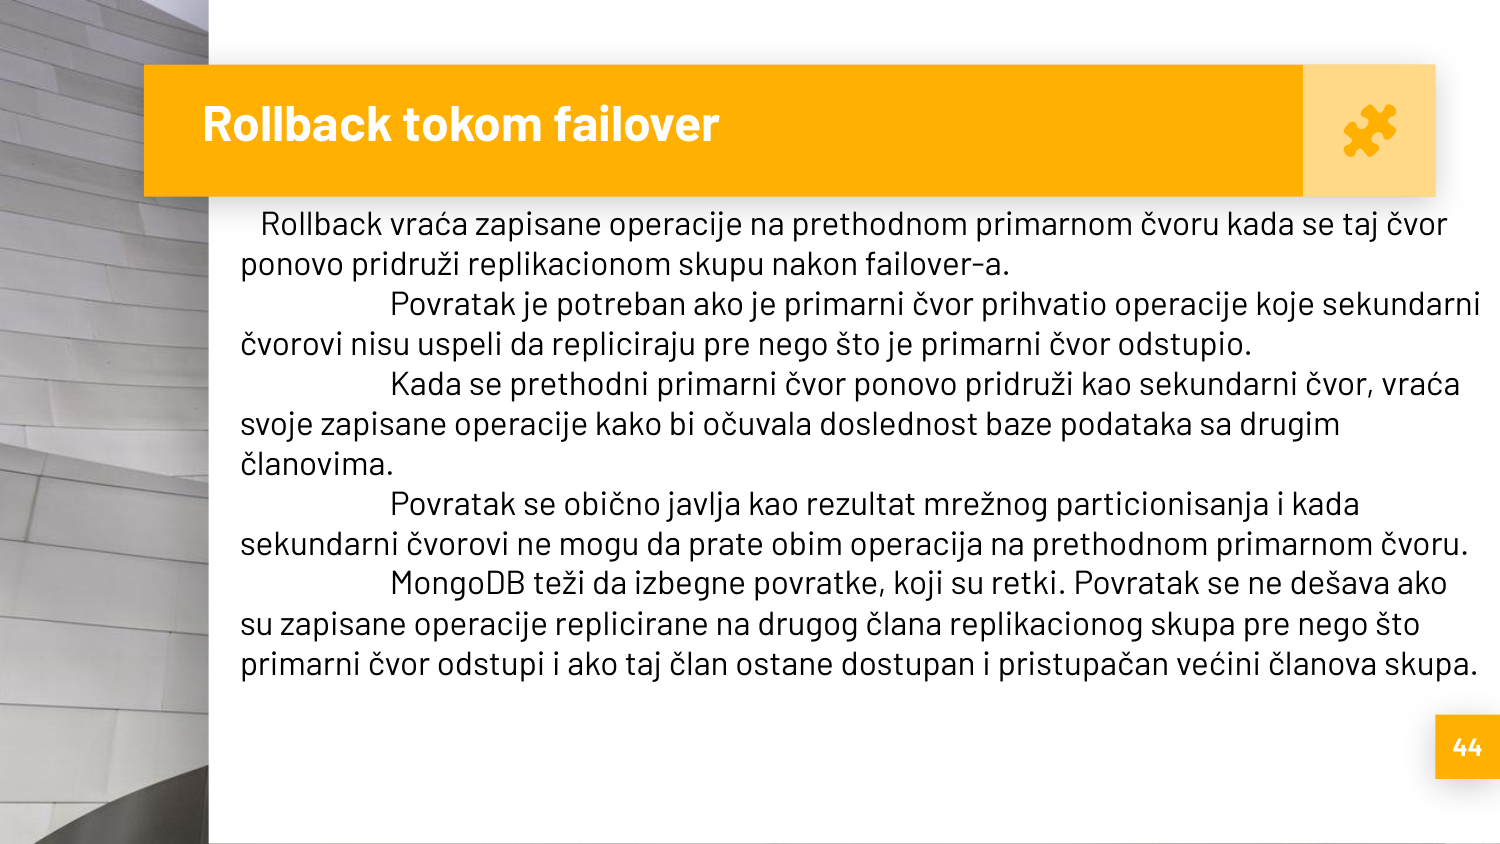

Rollback tokom failover

   Rollback vraća zapisane operacije na prethodnom primarnom čvoru kada se taj čvor ponovo pridruži replikacionom skupu nakon failover-a.
	Povratak je potreban ako je primarni čvor prihvatio operacije koje sekundarni čvorovi nisu uspeli da repliciraju pre nego što je primarni čvor odstupio.
	Kada se prethodni primarni čvor ponovo pridruži kao sekundarni čvor, vraća svoje zapisane operacije kako bi očuvala doslednost baze podataka sa drugim članovima.
	Povratak se obično javlja kao rezultat mrežnog particionisanja i kada sekundarni čvorovi ne mogu da prate obim operacija na prethodnom primarnom čvoru.
	MongoDB teži da izbegne povratke, koji su retki. Povratak se ne dešava ako su zapisane operacije replicirane na drugog člana replikacionog skupa pre nego što primarni čvor odstupi i ako taj član ostane dostupan i pristupačan većini članova skupa.

44